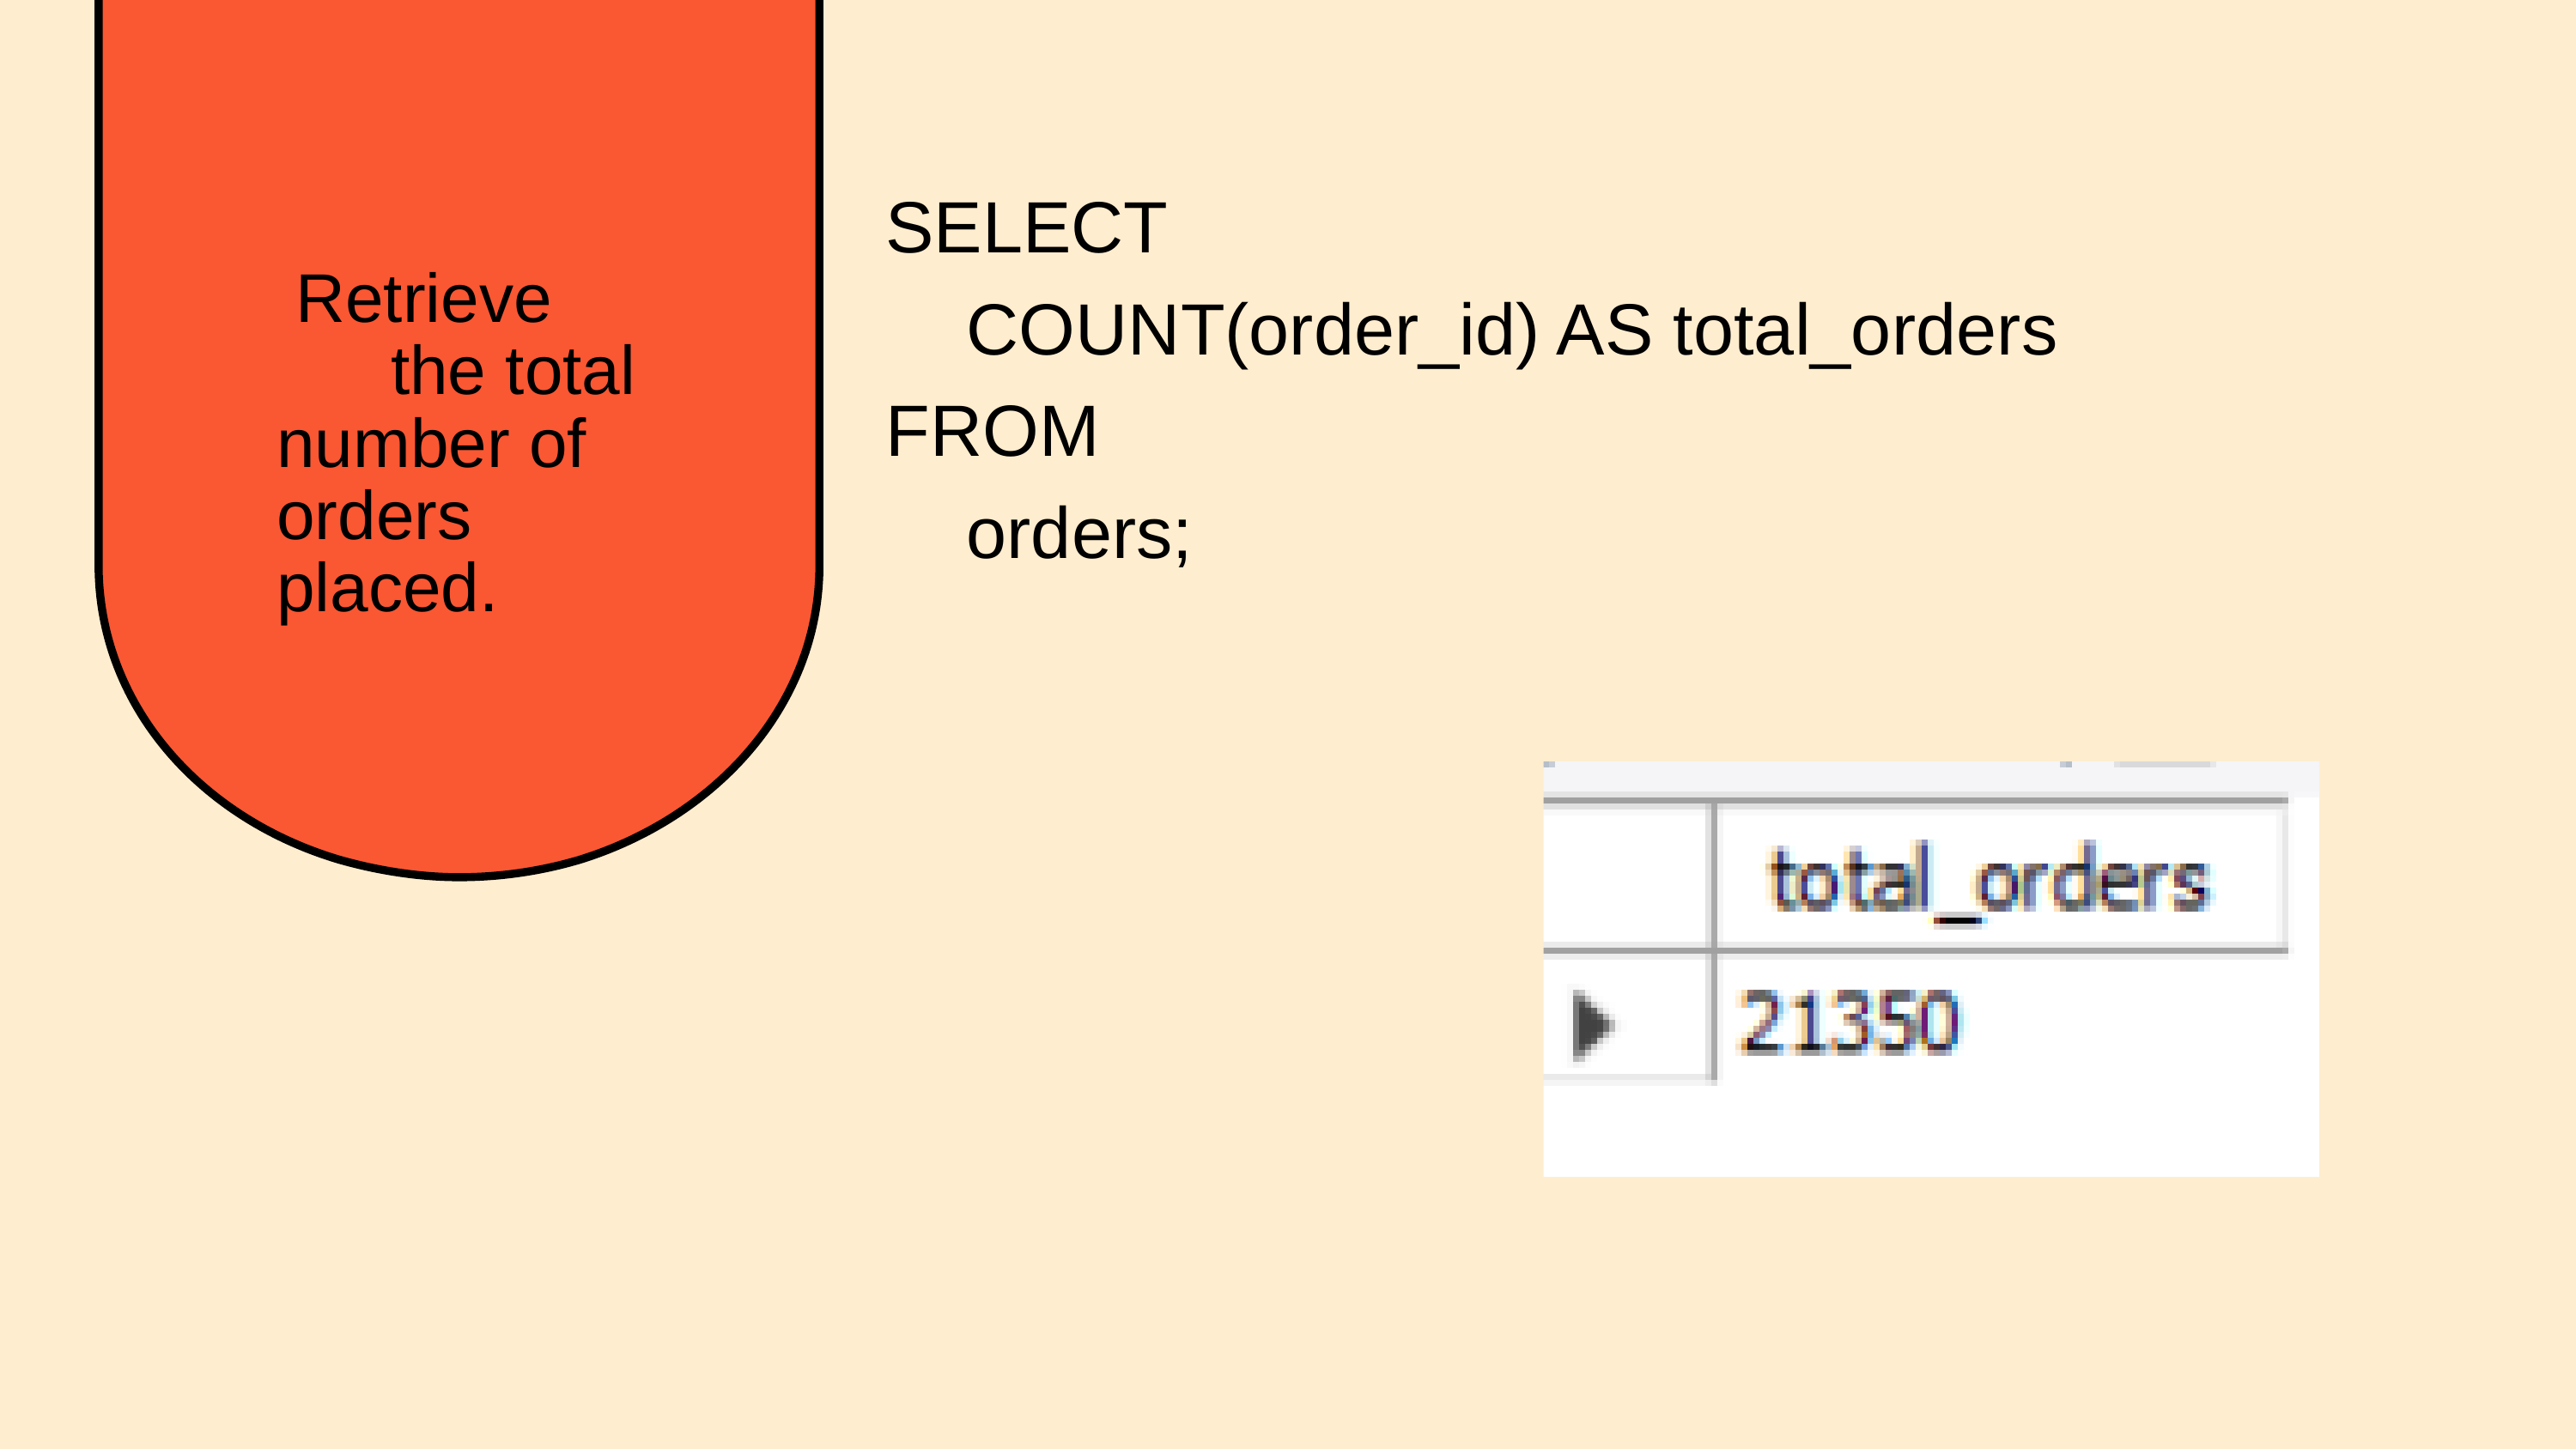

Retrieve           the total number of orders placed.
SELECT
    COUNT(order_id) AS total_orders
FROM
    orders;